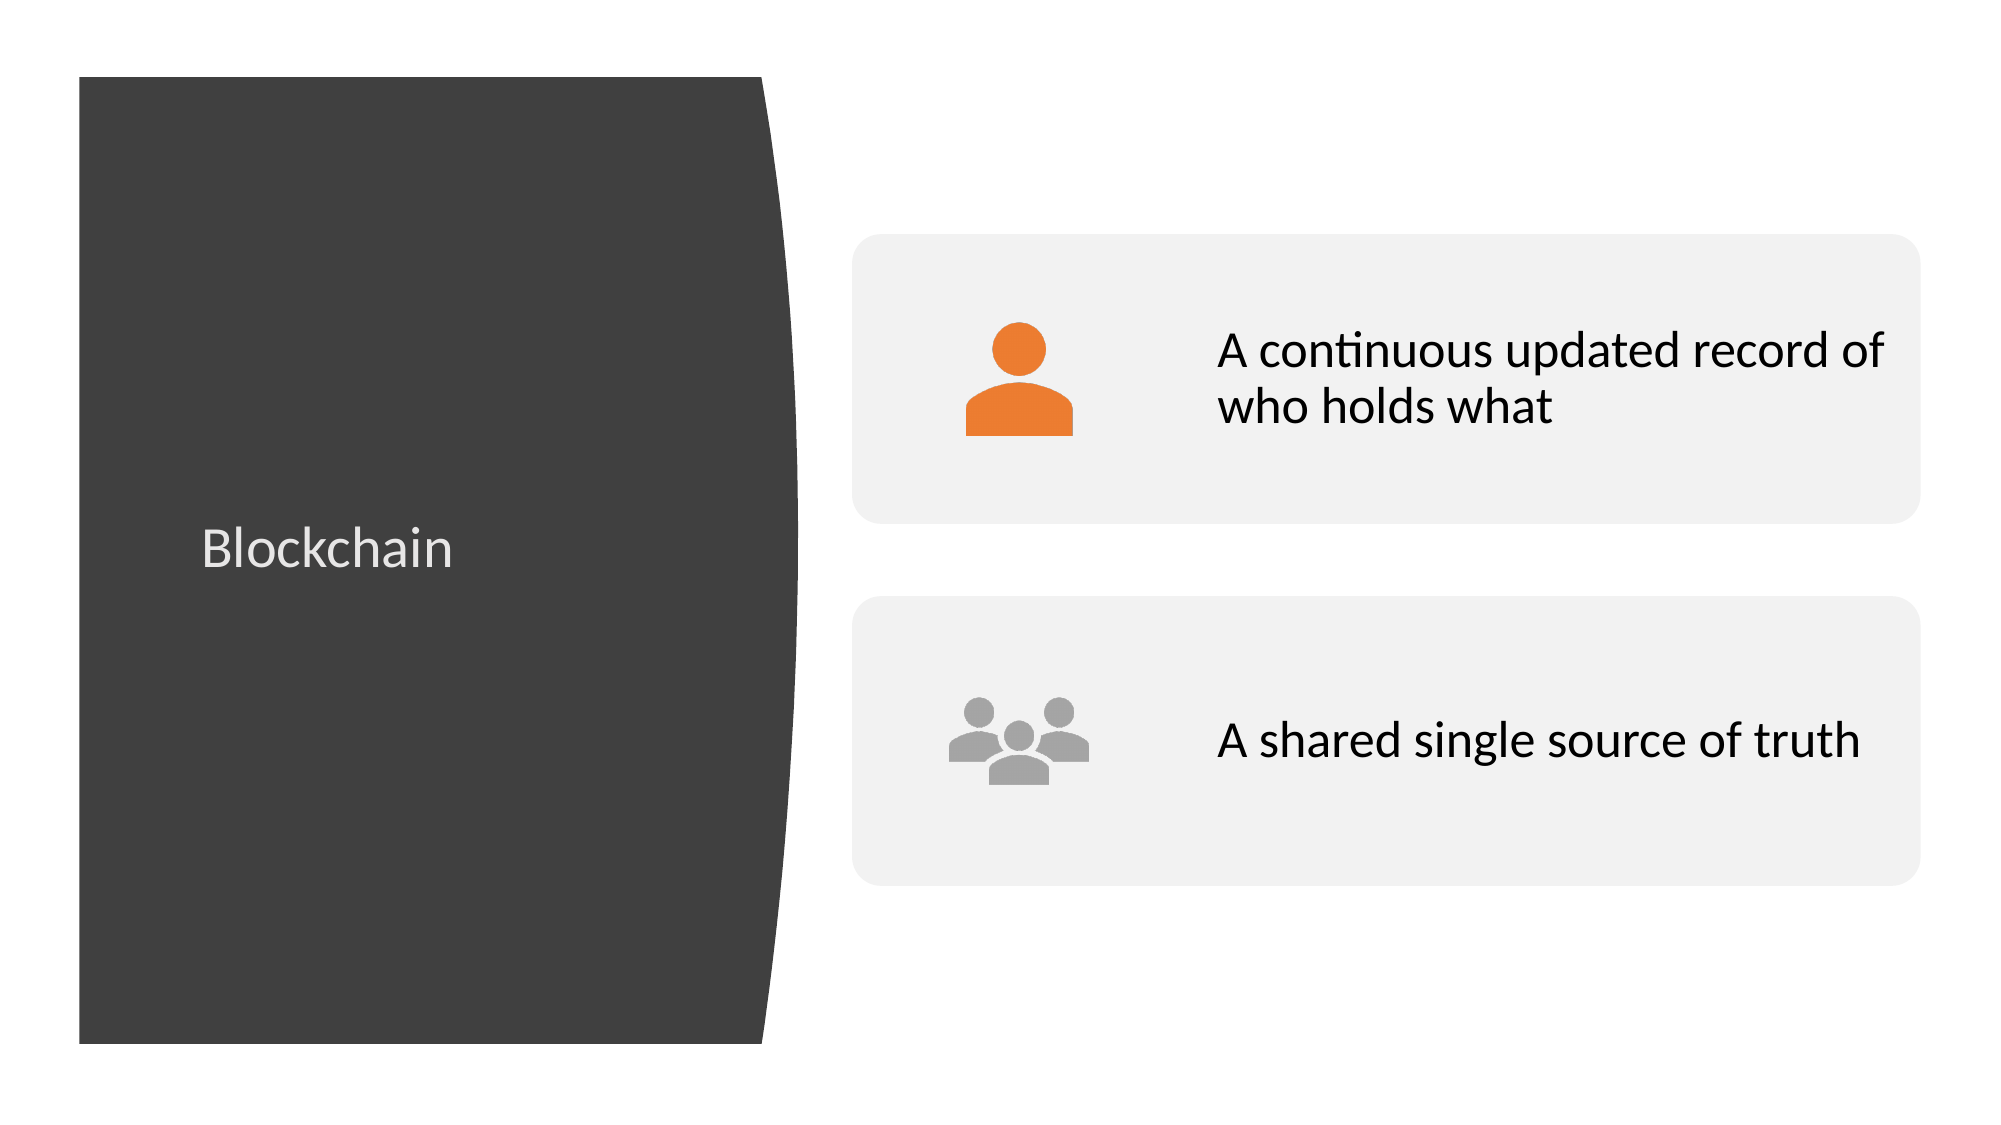

A continuous updated record of who holds what
A shared single source of truth

Blockchain